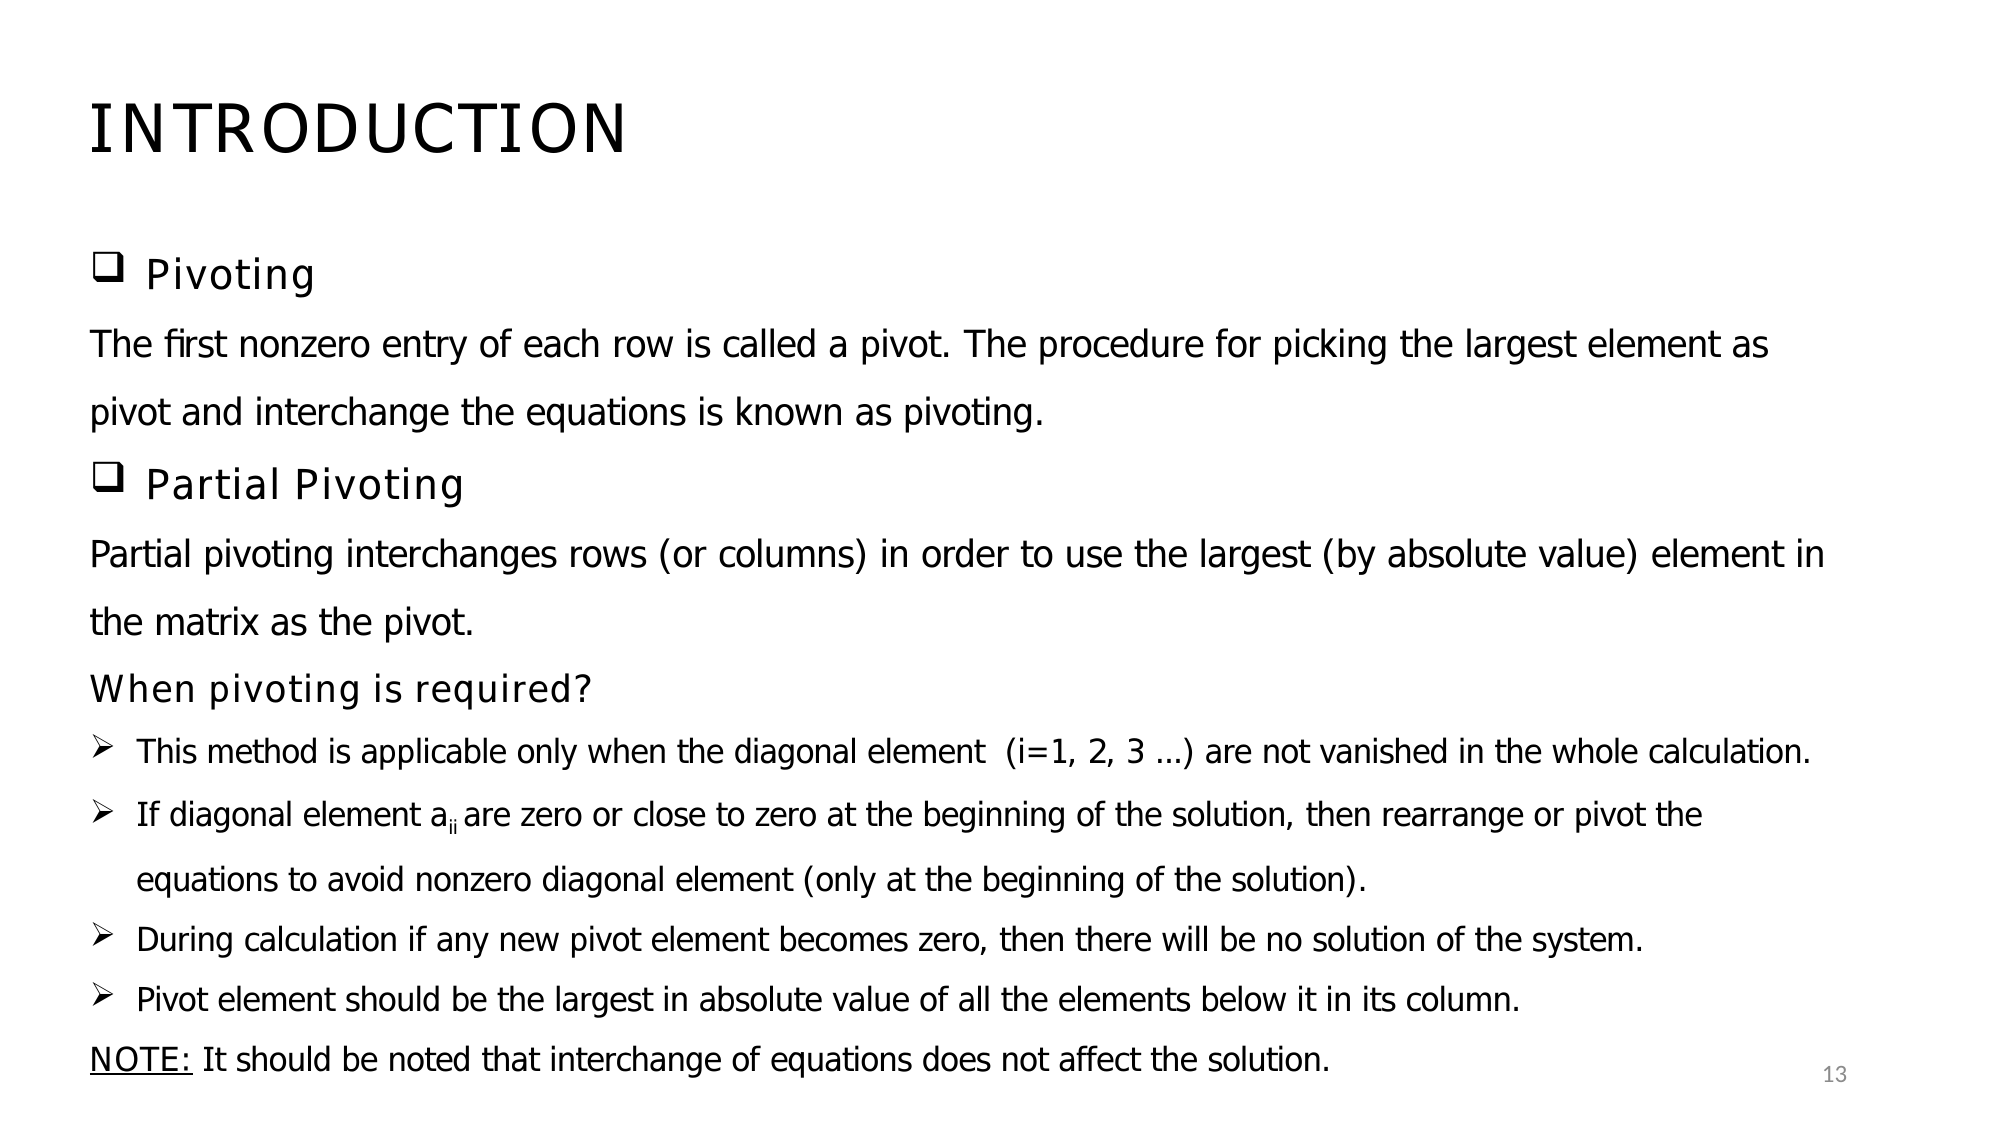

INTRODUCTION
Pivoting
The first nonzero entry of each row is called a pivot. The procedure for picking the largest element as pivot and interchange the equations is known as pivoting.
Partial Pivoting
Partial pivoting interchanges rows (or columns) in order to use the largest (by absolute value) element in the matrix as the pivot.
When pivoting is required?
This method is applicable only when the diagonal element  (i=1, 2, 3 …) are not vanished in the whole calculation.
If diagonal element aii are zero or close to zero at the beginning of the solution, then rearrange or pivot the equations to avoid nonzero diagonal element (only at the beginning of the solution).
During calculation if any new pivot element becomes zero, then there will be no solution of the system.
Pivot element should be the largest in absolute value of all the elements below it in its column.
NOTE: It should be noted that interchange of equations does not affect the solution.
13